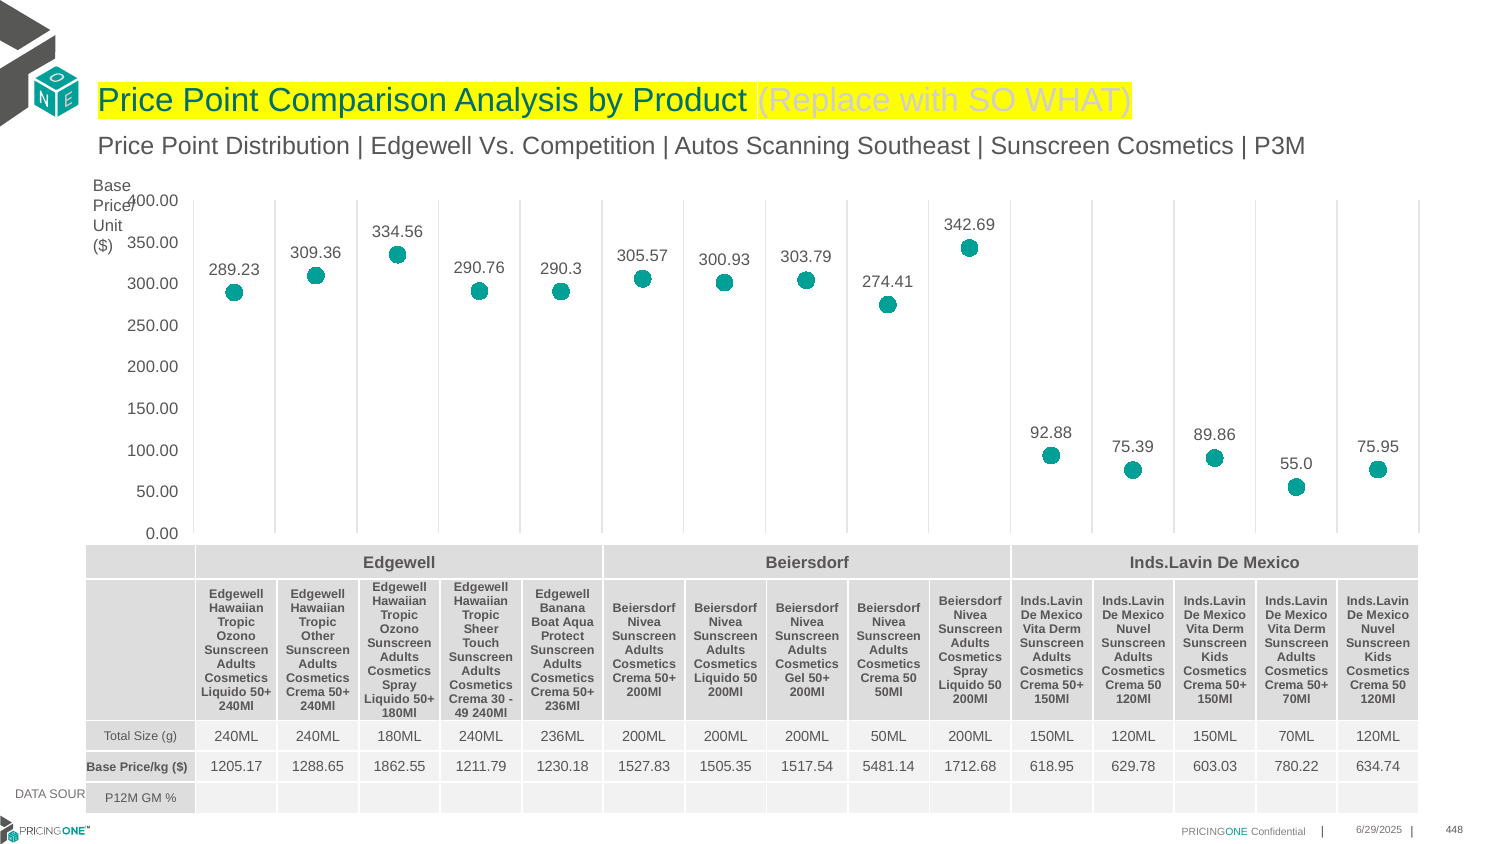

# Price Point Comparison Analysis by Product (Replace with SO WHAT)
Price Point Distribution | Edgewell Vs. Competition | Autos Scanning Southeast | Sunscreen Cosmetics | P3M
Base Price/Unit ($)

### Chart

| Category | Base Price/Unit |
|---|---|
| Edgewell Hawaiian Tropic Ozono Sunscreen Adults Cosmetics Liquido 50+ 240Ml | 289.23 |
| Edgewell Hawaiian Tropic Other Sunscreen Adults Cosmetics Crema 50+ 240Ml | 309.36 |
| Edgewell Hawaiian Tropic Ozono Sunscreen Adults Cosmetics Spray Liquido 50+ 180Ml | 334.56 |
| Edgewell Hawaiian Tropic Sheer Touch Sunscreen Adults Cosmetics Crema 30 - 49 240Ml | 290.76 |
| Edgewell Banana Boat Aqua Protect Sunscreen Adults Cosmetics Crema 50+ 236Ml | 290.3 |
| Beiersdorf Nivea Sunscreen Adults Cosmetics Crema 50+ 200Ml | 305.57 |
| Beiersdorf Nivea Sunscreen Adults Cosmetics Liquido 50 200Ml | 300.93 |
| Beiersdorf Nivea Sunscreen Adults Cosmetics Gel 50+ 200Ml | 303.79 |
| Beiersdorf Nivea Sunscreen Adults Cosmetics Crema 50 50Ml | 274.41 |
| Beiersdorf Nivea Sunscreen Adults Cosmetics Spray Liquido 50 200Ml | 342.69 |
| Inds.Lavin De Mexico Vita Derm Sunscreen Adults Cosmetics Crema 50+ 150Ml | 92.88 |
| Inds.Lavin De Mexico Nuvel Sunscreen Adults Cosmetics Crema 50 120Ml | 75.39 |
| Inds.Lavin De Mexico Vita Derm Sunscreen Kids Cosmetics Crema 50+ 150Ml | 89.86 |
| Inds.Lavin De Mexico Vita Derm Sunscreen Adults Cosmetics Crema 50+ 70Ml | 55.0 |
| Inds.Lavin De Mexico Nuvel Sunscreen Kids Cosmetics Crema 50 120Ml | 75.95 |
|  | Edgewell | Edgewell | Edgewell | Edgewell | Edgewell | Beiersdorf | Beiersdorf | Beiersdorf | Beiersdorf | Beiersdorf | Inds.Lavin De Mexico | Inds.Lavin De Mexico | Inds.Lavin De Mexico | Inds.Lavin De Mexico | Inds.Lavin De Mexico |
| --- | --- | --- | --- | --- | --- | --- | --- | --- | --- | --- | --- | --- | --- | --- | --- |
|  | Edgewell Hawaiian Tropic Ozono Sunscreen Adults Cosmetics Liquido 50+ 240Ml | Edgewell Hawaiian Tropic Other Sunscreen Adults Cosmetics Crema 50+ 240Ml | Edgewell Hawaiian Tropic Ozono Sunscreen Adults Cosmetics Spray Liquido 50+ 180Ml | Edgewell Hawaiian Tropic Sheer Touch Sunscreen Adults Cosmetics Crema 30 - 49 240Ml | Edgewell Banana Boat Aqua Protect Sunscreen Adults Cosmetics Crema 50+ 236Ml | Beiersdorf Nivea Sunscreen Adults Cosmetics Crema 50+ 200Ml | Beiersdorf Nivea Sunscreen Adults Cosmetics Liquido 50 200Ml | Beiersdorf Nivea Sunscreen Adults Cosmetics Gel 50+ 200Ml | Beiersdorf Nivea Sunscreen Adults Cosmetics Crema 50 50Ml | Beiersdorf Nivea Sunscreen Adults Cosmetics Spray Liquido 50 200Ml | Inds.Lavin De Mexico Vita Derm Sunscreen Adults Cosmetics Crema 50+ 150Ml | Inds.Lavin De Mexico Nuvel Sunscreen Adults Cosmetics Crema 50 120Ml | Inds.Lavin De Mexico Vita Derm Sunscreen Kids Cosmetics Crema 50+ 150Ml | Inds.Lavin De Mexico Vita Derm Sunscreen Adults Cosmetics Crema 50+ 70Ml | Inds.Lavin De Mexico Nuvel Sunscreen Kids Cosmetics Crema 50 120Ml |
| Total Size (g) | 240ML | 240ML | 180ML | 240ML | 236ML | 200ML | 200ML | 200ML | 50ML | 200ML | 150ML | 120ML | 150ML | 70ML | 120ML |
| Base Price/kg ($) | 1205.17 | 1288.65 | 1862.55 | 1211.79 | 1230.18 | 1527.83 | 1505.35 | 1517.54 | 5481.14 | 1712.68 | 618.95 | 629.78 | 603.03 | 780.22 | 634.74 |
| P12M GM % |  |  |  |  |  |  |  |  |  |  |  |  |  |  |  |
DATA SOURCE: Trade Panel/Retailer Data | April  2025

6/29/2025
448